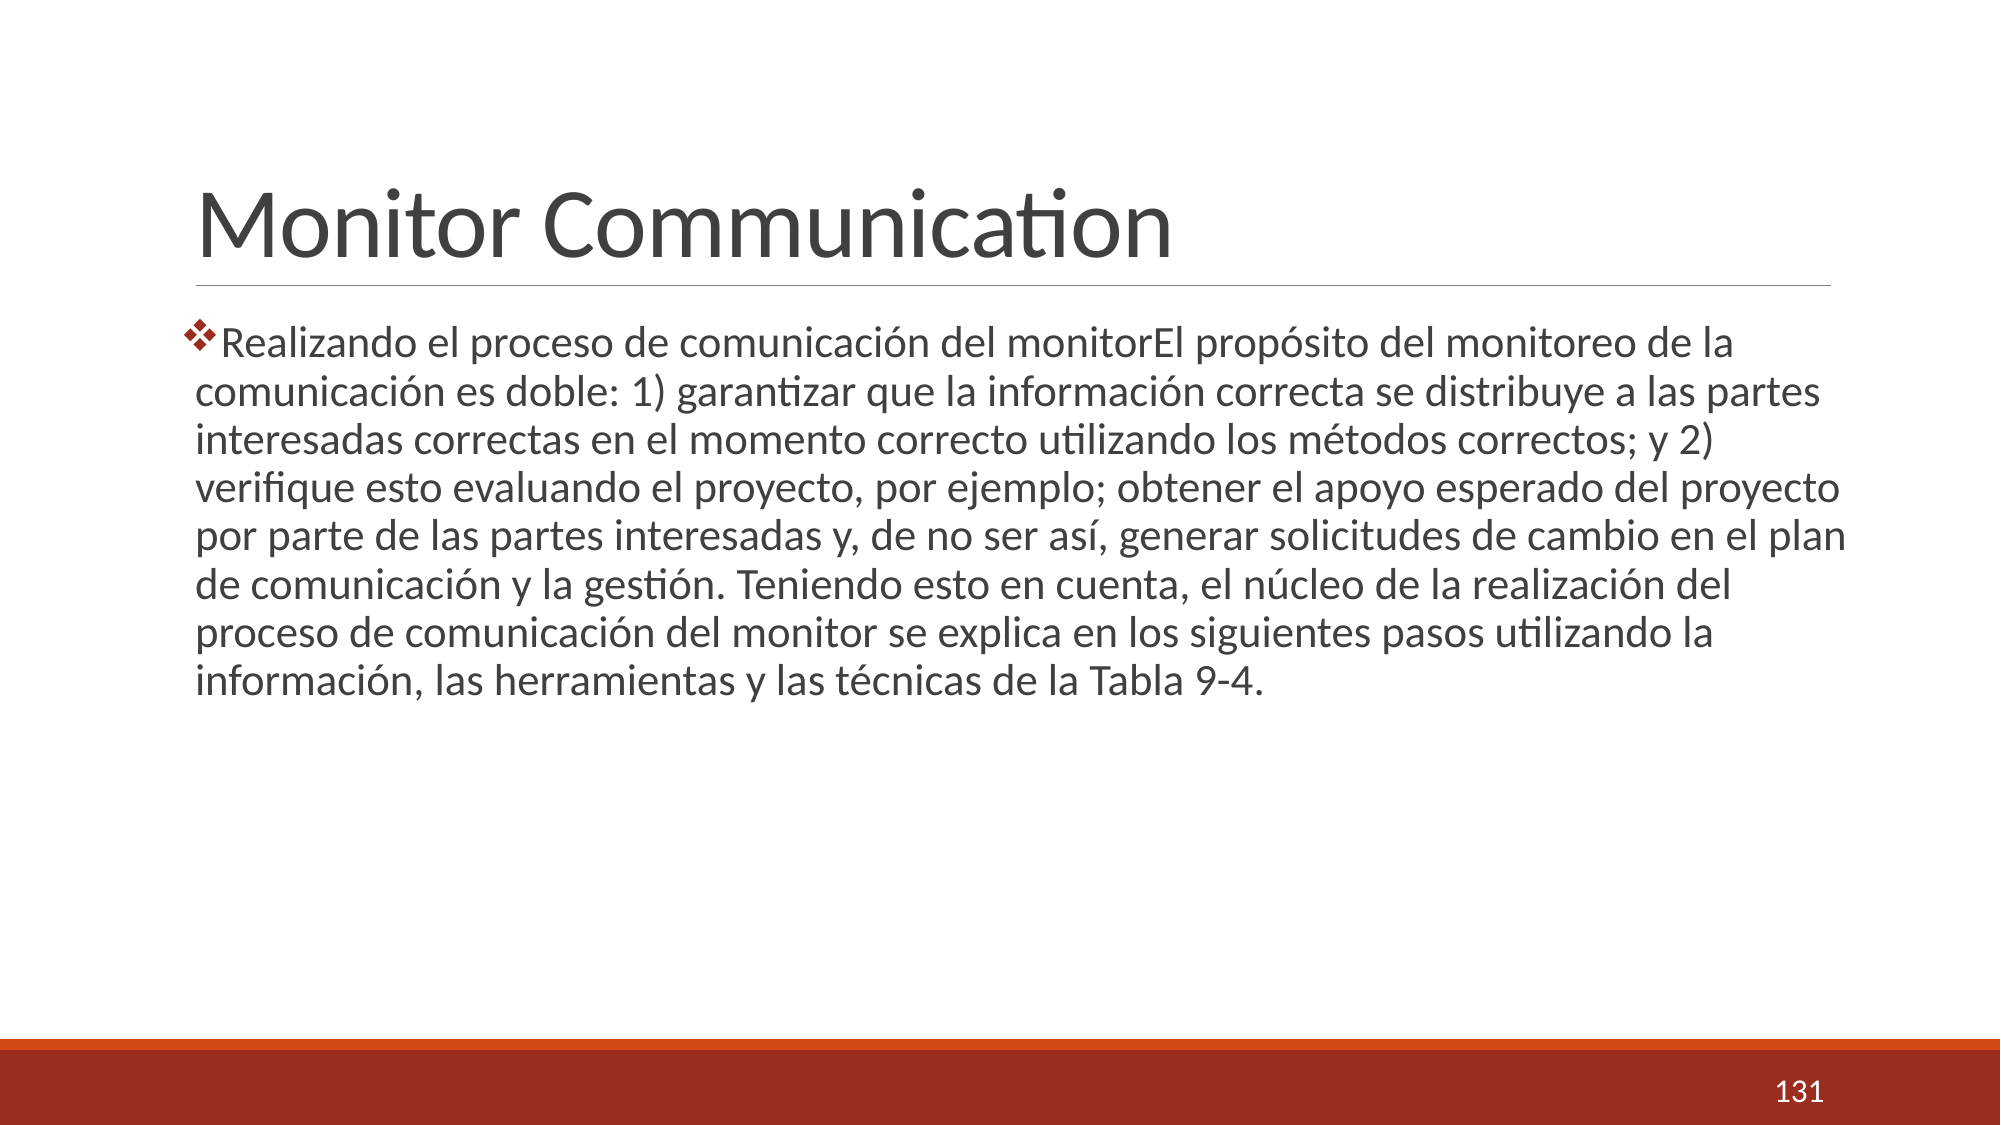

# Monitor Communication
Realizando el proceso de comunicación del monitorEl propósito del monitoreo de la comunicación es doble: 1) garantizar que la información correcta se distribuye a las partes interesadas correctas en el momento correcto utilizando los métodos correctos; y 2) verifique esto evaluando el proyecto, por ejemplo; obtener el apoyo esperado del proyecto por parte de las partes interesadas y, de no ser así, generar solicitudes de cambio en el plan de comunicación y la gestión. Teniendo esto en cuenta, el núcleo de la realización del proceso de comunicación del monitor se explica en los siguientes pasos utilizando la información, las herramientas y las técnicas de la Tabla 9-4.

131